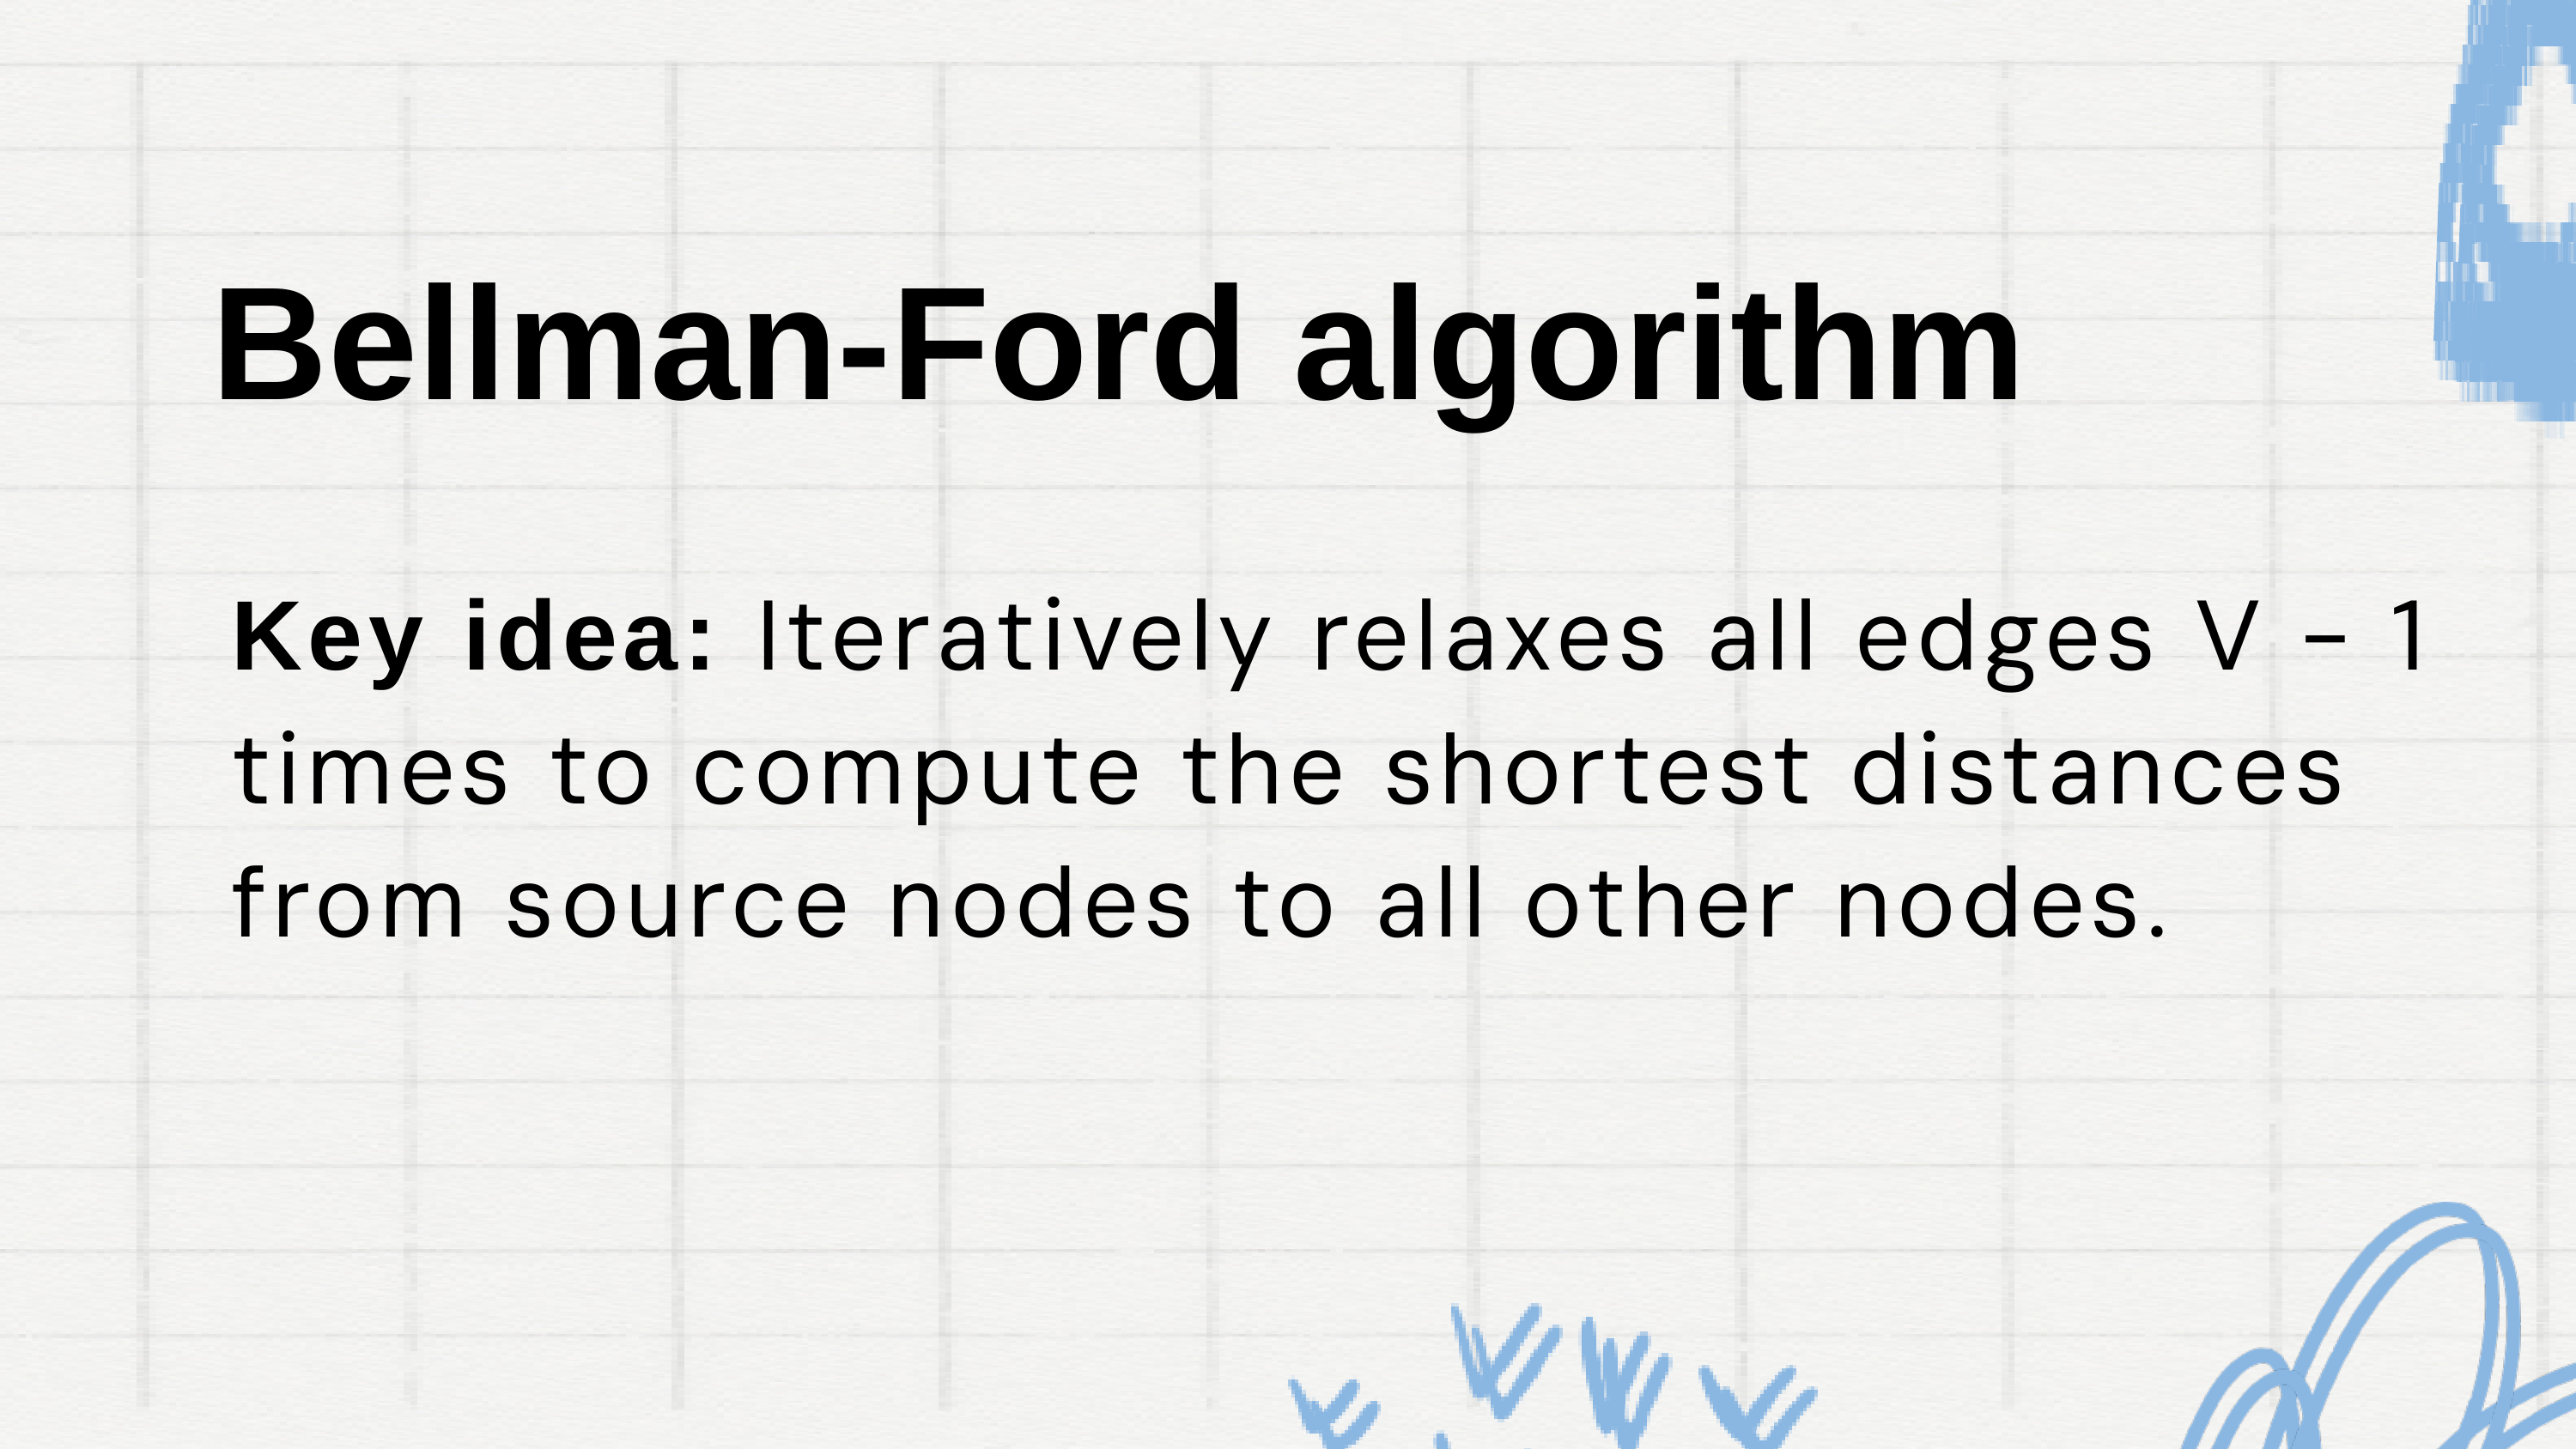

Bellman-Ford algorithm
Key idea: Iteratively relaxes all edges V - 1 times to compute the shortest distances from source nodes to all other nodes.